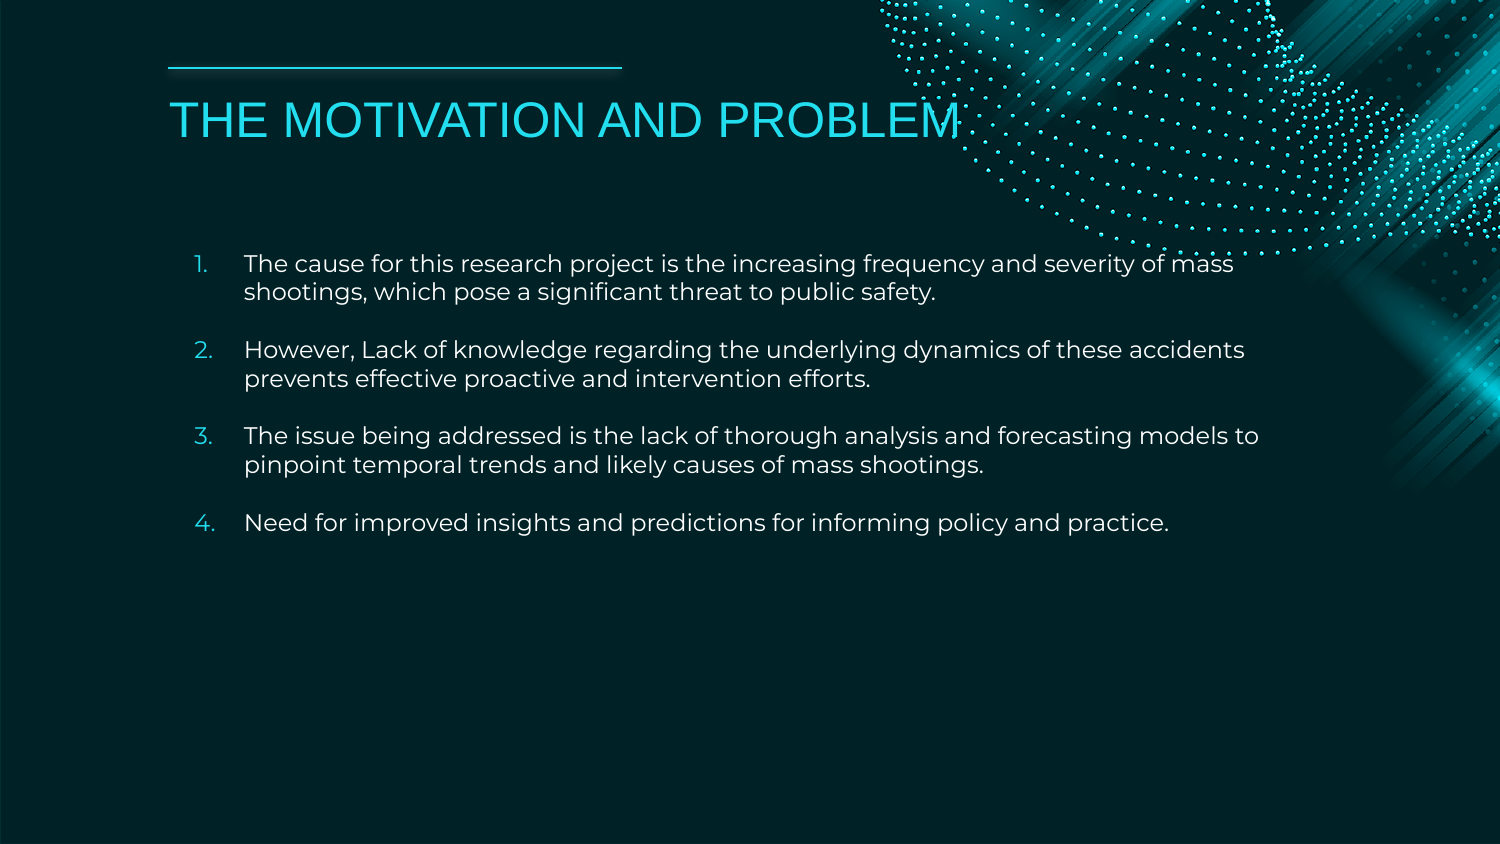

# THE MOTIVATION AND PROBLEM

The cause for this research project is the increasing frequency and severity of mass shootings, which pose a significant threat to public safety.

However, Lack of knowledge regarding the underlying dynamics of these accidents prevents effective proactive and intervention efforts.

The issue being addressed is the lack of thorough analysis and forecasting models to pinpoint temporal trends and likely causes of mass shootings.

Need for improved insights and predictions for informing policy and practice.